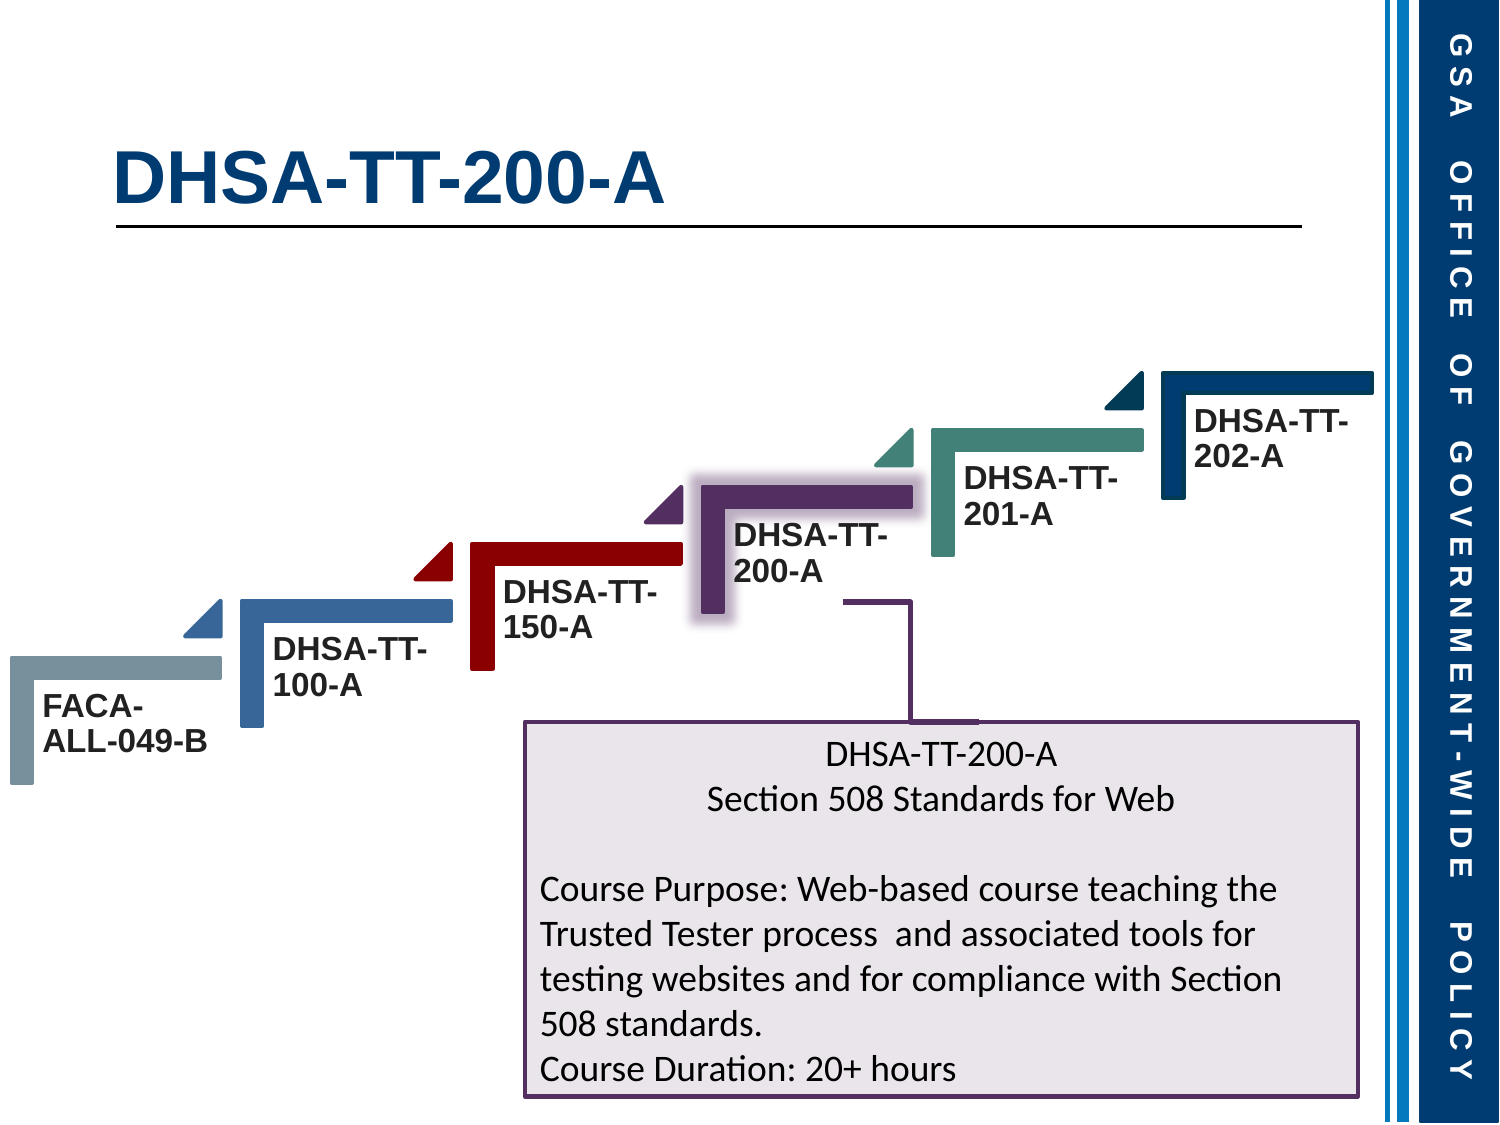

# DHSA-TT-200-A
FACA-ALL-049-B
DHSA-TT-100-A
DHSA-TT-150-A
DHSA-TT-200-A
DHSA-TT-201-A
DHSA-TT-202-A
DHSA-TT-200-A
Section 508 Standards for Web

Course Purpose: Web-based course teaching the Trusted Tester process  and associated tools for testing websites and for compliance with Section 508 standards.
Course Duration: 20+ hours